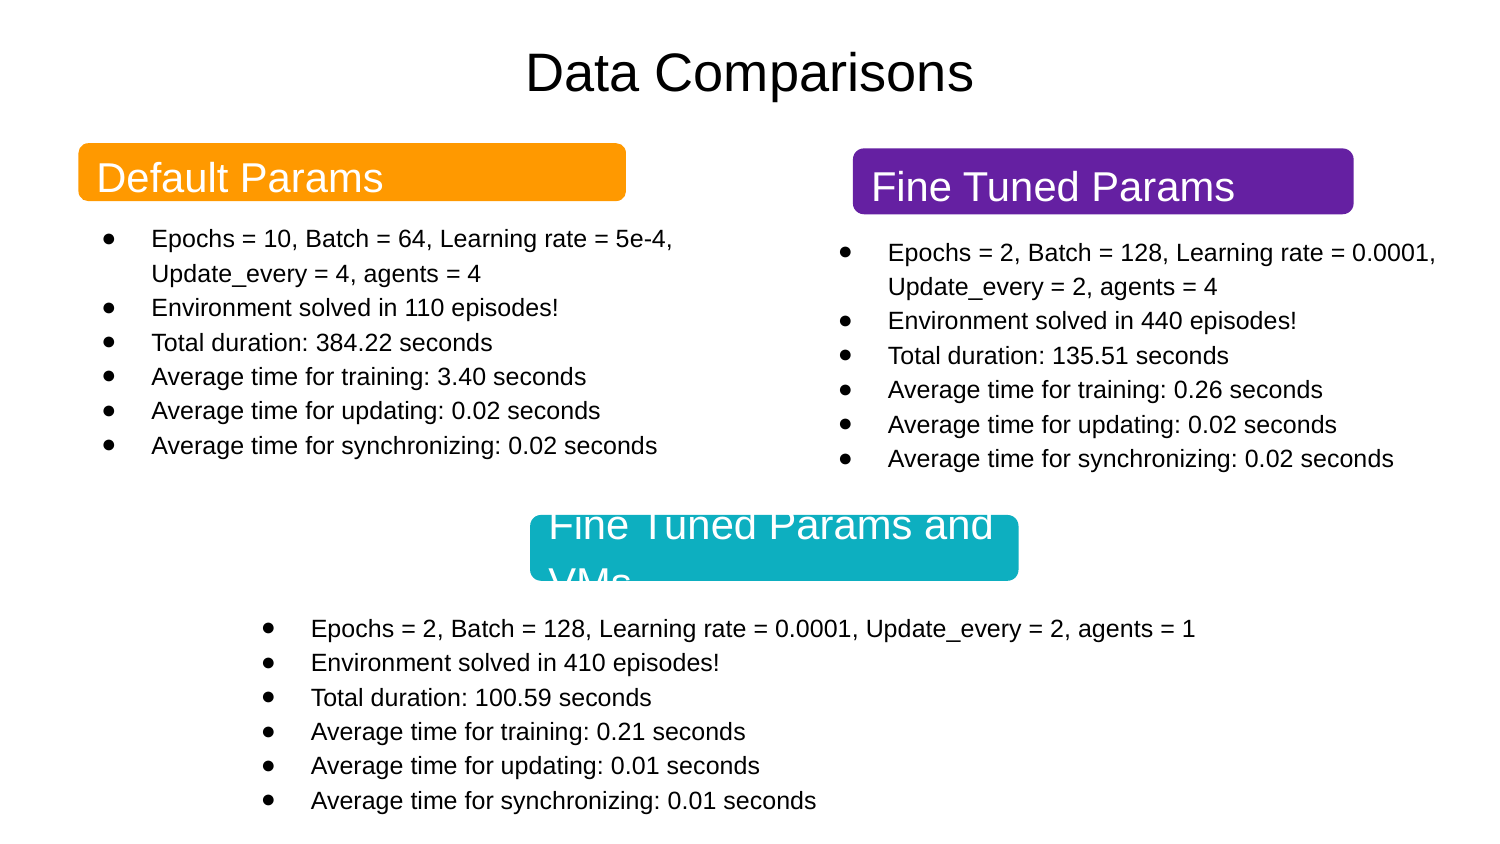

# Data Comparisons
Default Params
Epochs = 10, Batch = 64, Learning rate = 5e-4, Update_every = 4, agents = 4
Environment solved in 110 episodes!
Total duration: 384.22 seconds
Average time for training: 3.40 seconds
Average time for updating: 0.02 seconds
Average time for synchronizing: 0.02 seconds
Fine Tuned Params

Epochs = 2, Batch = 128, Learning rate = 0.0001, Update_every = 2, agents = 4
Environment solved in 440 episodes!
Total duration: 135.51 seconds
Average time for training: 0.26 seconds
Average time for updating: 0.02 seconds
Average time for synchronizing: 0.02 seconds
Fine Tuned Params and VMs
Epochs = 2, Batch = 128, Learning rate = 0.0001, Update_every = 2, agents = 1
Environment solved in 410 episodes!
Total duration: 100.59 seconds
Average time for training: 0.21 seconds
Average time for updating: 0.01 seconds
Average time for synchronizing: 0.01 seconds